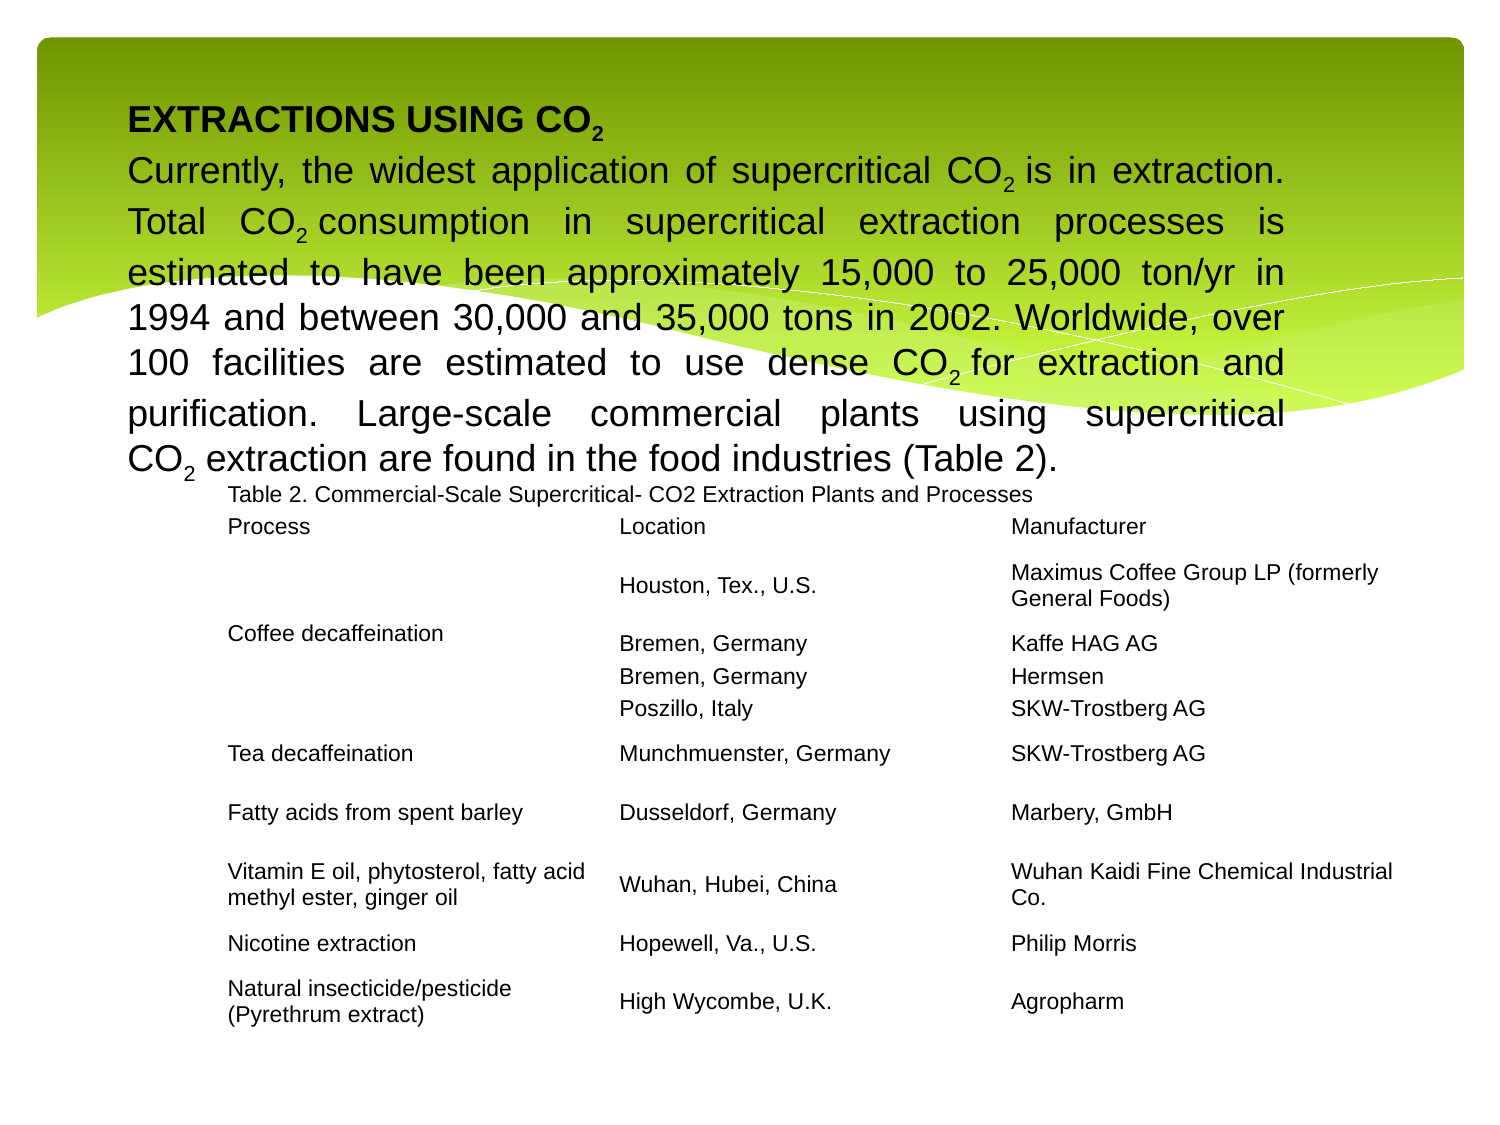

EXTRACTIONS USING CO2
Currently, the widest application of supercritical CO2 is in extraction. Total CO2 consumption in supercritical extraction processes is estimated to have been approximately 15,000 to 25,000 ton/yr in 1994 and between 30,000 and 35,000 tons in 2002. Worldwide, over 100 facilities are estimated to use dense CO2 for extraction and purification. Large-scale commercial plants using supercritical CO2 extraction are found in the food industries (Table 2).
| Table 2. Commercial-Scale Supercritical- CO2 Extraction Plants and Processes |  |  |
| --- | --- | --- |
| Process | Location | Manufacturer |
| Coffee decaffeination | Houston, Tex., U.S. | Maximus Coffee Group LP (formerly General Foods) |
|  | Bremen, Germany | Kaffe HAG AG |
|  | Bremen, Germany | Hermsen |
|  | Poszillo, Italy | SKW-Trostberg AG |
| Tea decaffeination | Munchmuenster, Germany | SKW-Trostberg AG |
| Fatty acids from spent barley | Dusseldorf, Germany | Marbery, GmbH |
| Vitamin E oil, phytosterol, fatty acid methyl ester, ginger oil | Wuhan, Hubei, China | Wuhan Kaidi Fine Chemical Industrial Co. |
| Nicotine extraction | Hopewell, Va., U.S. | Philip Morris |
| Natural insecticide/pesticide (Pyrethrum extract) | High Wycombe, U.K. | Agropharm |